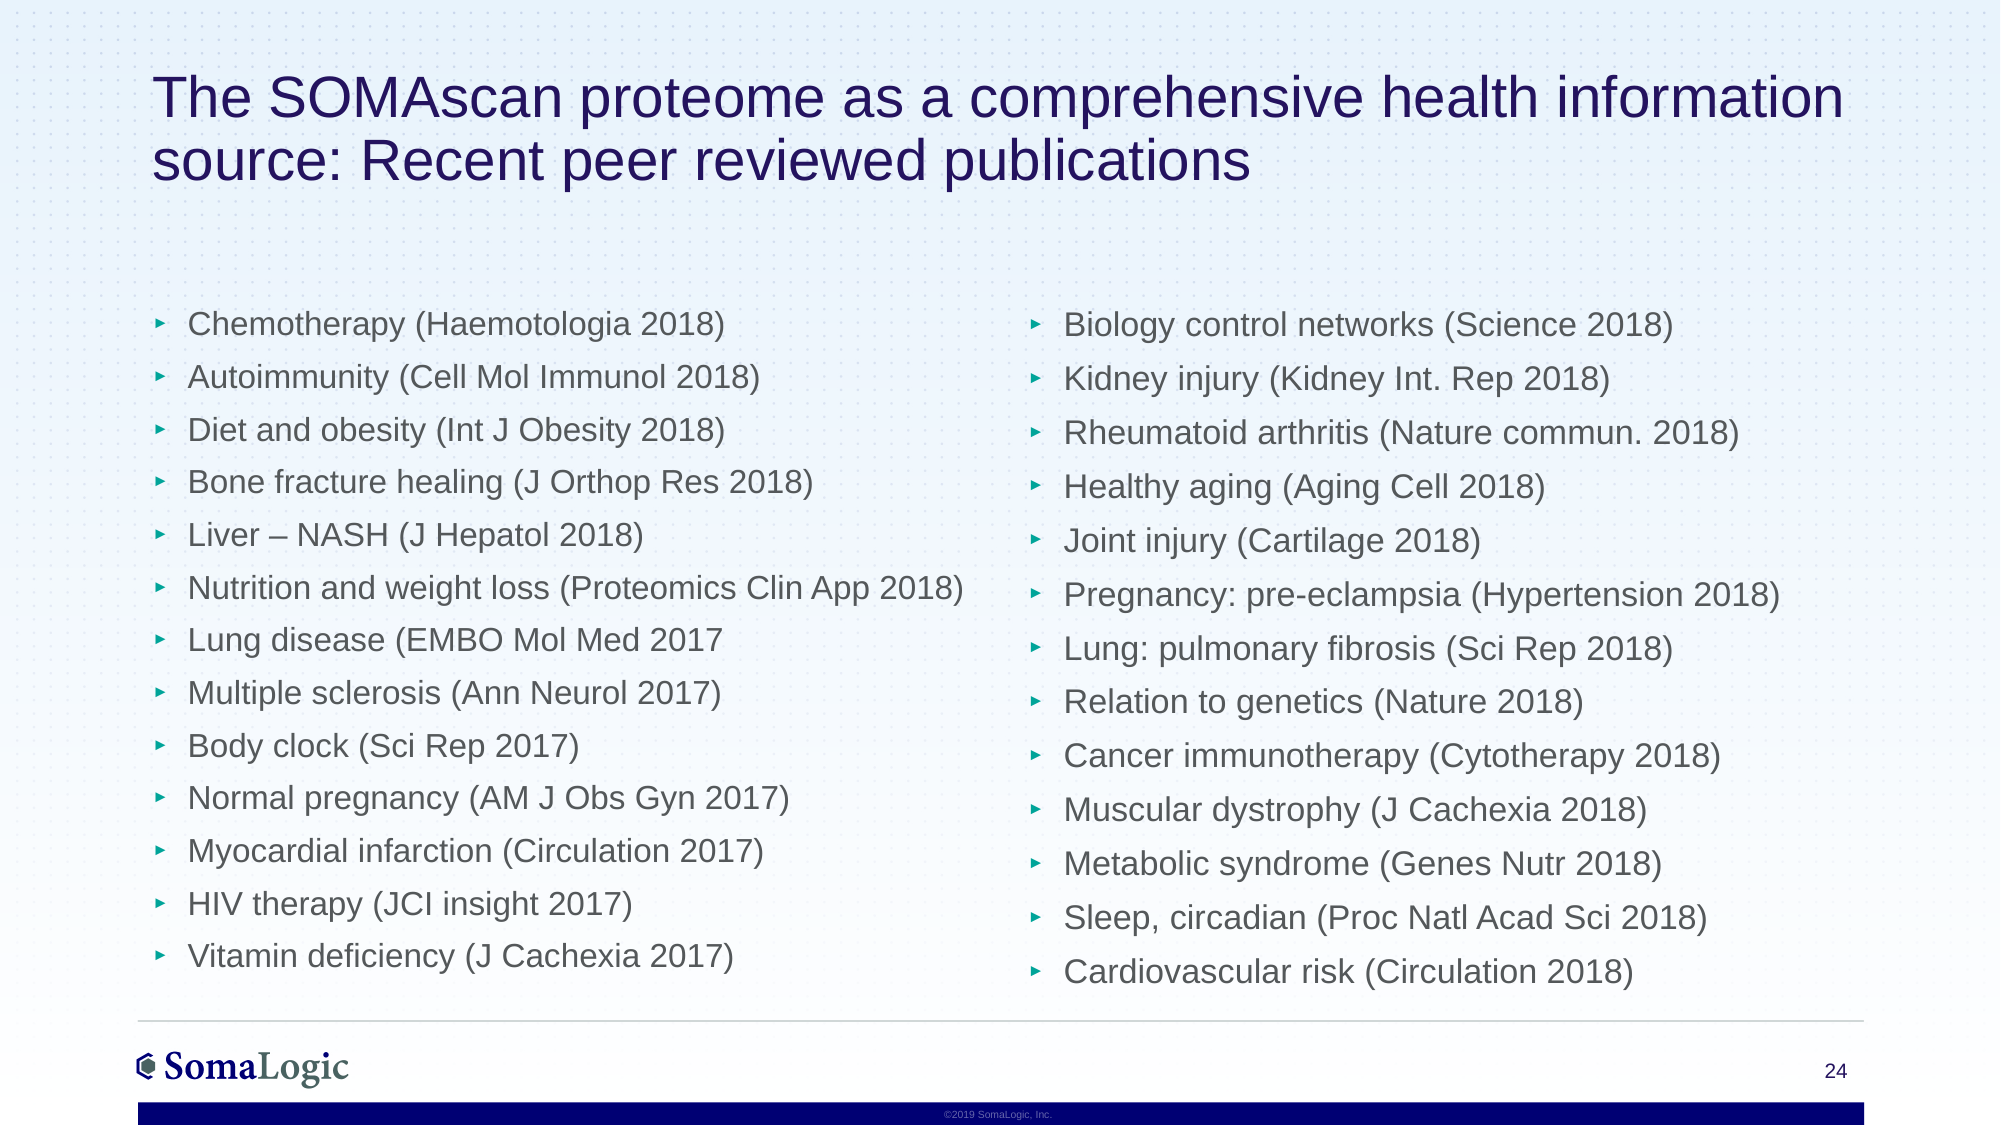

# The SOMAscan proteome as a comprehensive health information source: Recent peer reviewed publications
Chemotherapy (Haemotologia 2018)
Autoimmunity (Cell Mol Immunol 2018)
Diet and obesity (Int J Obesity 2018)
Bone fracture healing (J Orthop Res 2018)
Liver – NASH (J Hepatol 2018)
Nutrition and weight loss (Proteomics Clin App 2018)
Lung disease (EMBO Mol Med 2017
Multiple sclerosis (Ann Neurol 2017)
Body clock (Sci Rep 2017)
Normal pregnancy (AM J Obs Gyn 2017)
Myocardial infarction (Circulation 2017)
HIV therapy (JCI insight 2017)
Vitamin deficiency (J Cachexia 2017)
Biology control networks (Science 2018)
Kidney injury (Kidney Int. Rep 2018)
Rheumatoid arthritis (Nature commun. 2018)
Healthy aging (Aging Cell 2018)
Joint injury (Cartilage 2018)
Pregnancy: pre-eclampsia (Hypertension 2018)
Lung: pulmonary fibrosis (Sci Rep 2018)
Relation to genetics (Nature 2018)
Cancer immunotherapy (Cytotherapy 2018)
Muscular dystrophy (J Cachexia 2018)
Metabolic syndrome (Genes Nutr 2018)
Sleep, circadian (Proc Natl Acad Sci 2018)
Cardiovascular risk (Circulation 2018)
24